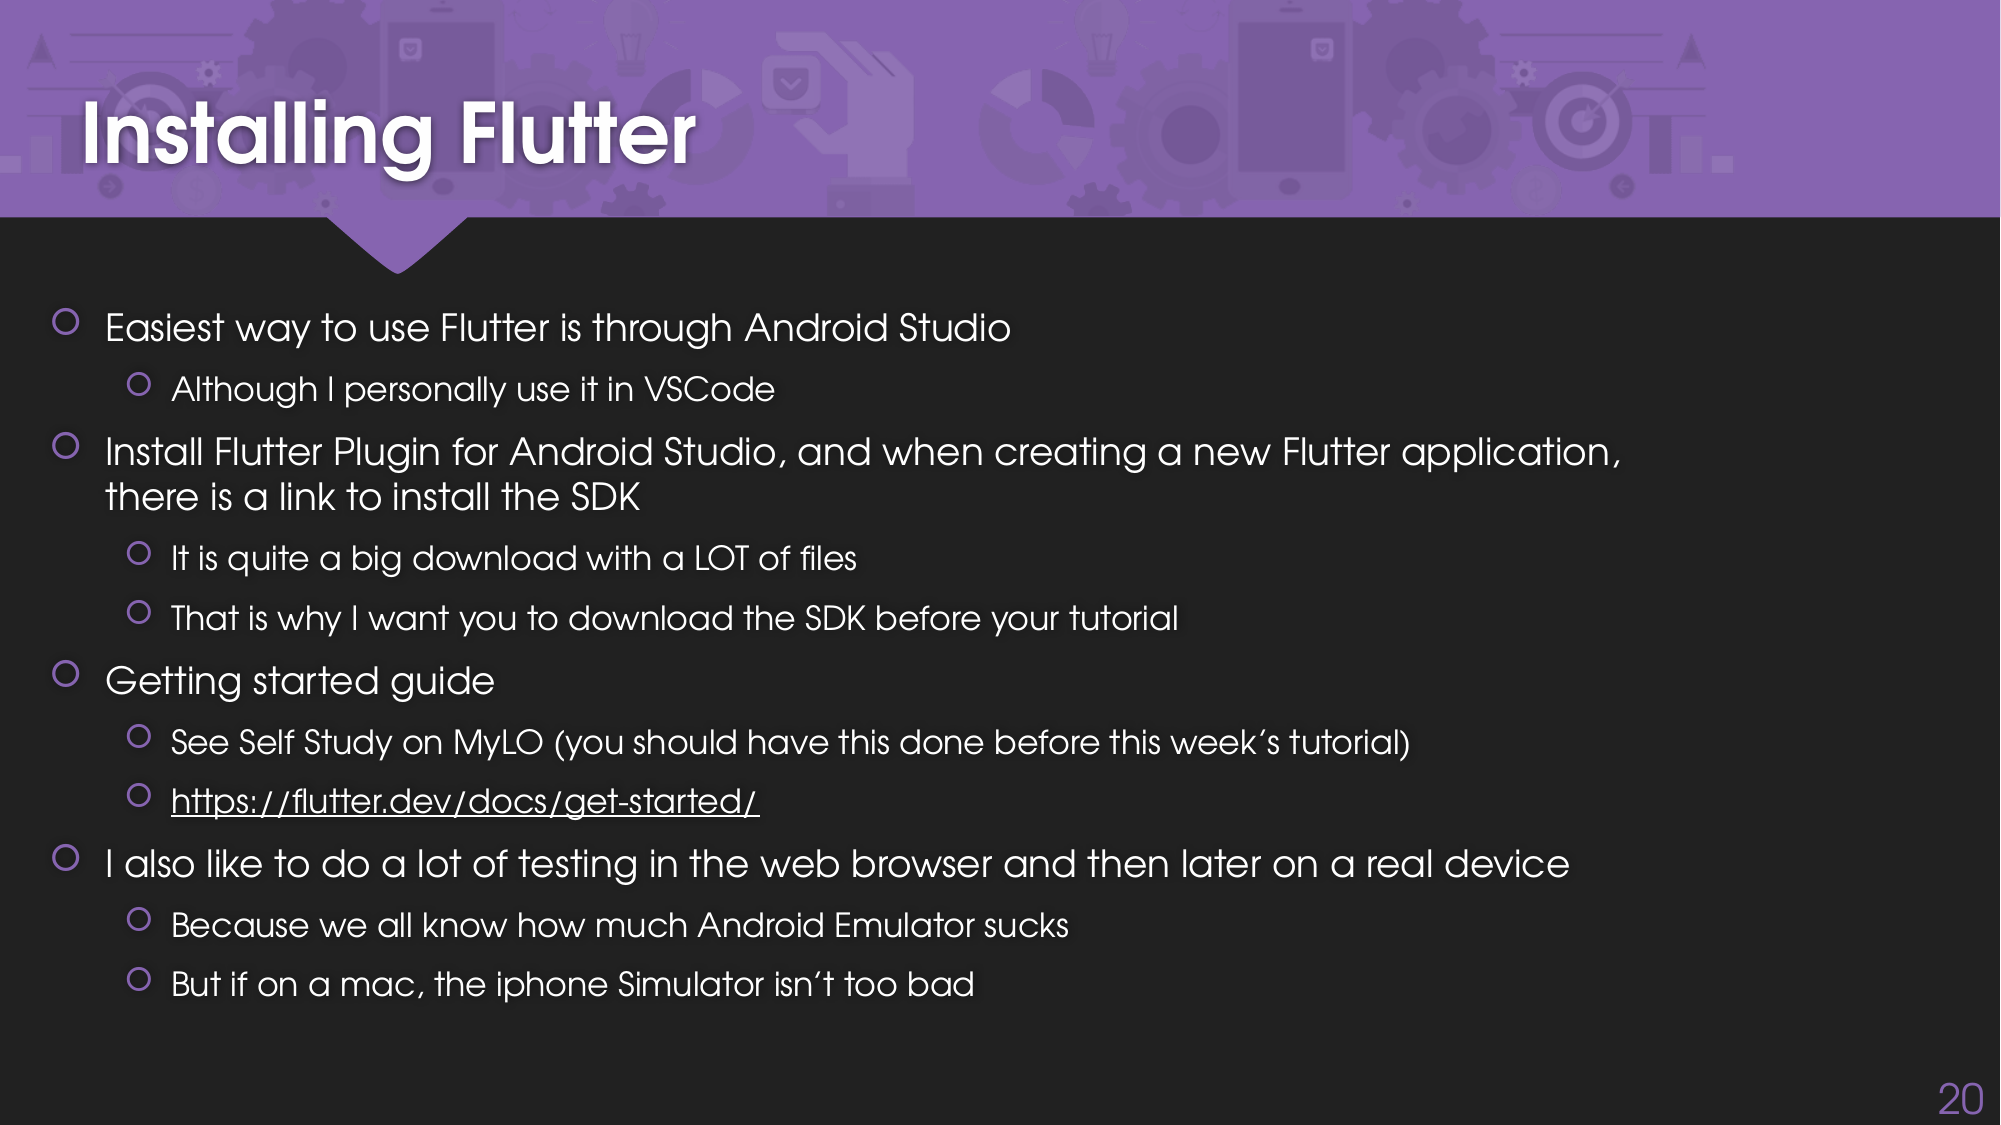

# Installing Flutter
Easiest way to use Flutter is through Android Studio
Although I personally use it in VSCode
Install Flutter Plugin for Android Studio, and when creating a new Flutter application, there is a link to install the SDK
It is quite a big download with a LOT of files
That is why I want you to download the SDK before your tutorial
Getting started guide
See Self Study on MyLO (you should have this done before this week’s tutorial)
https://flutter.dev/docs/get-started/
I also like to do a lot of testing in the web browser and then later on a real device
Because we all know how much Android Emulator sucks
But if on a mac, the iphone Simulator isn’t too bad
20